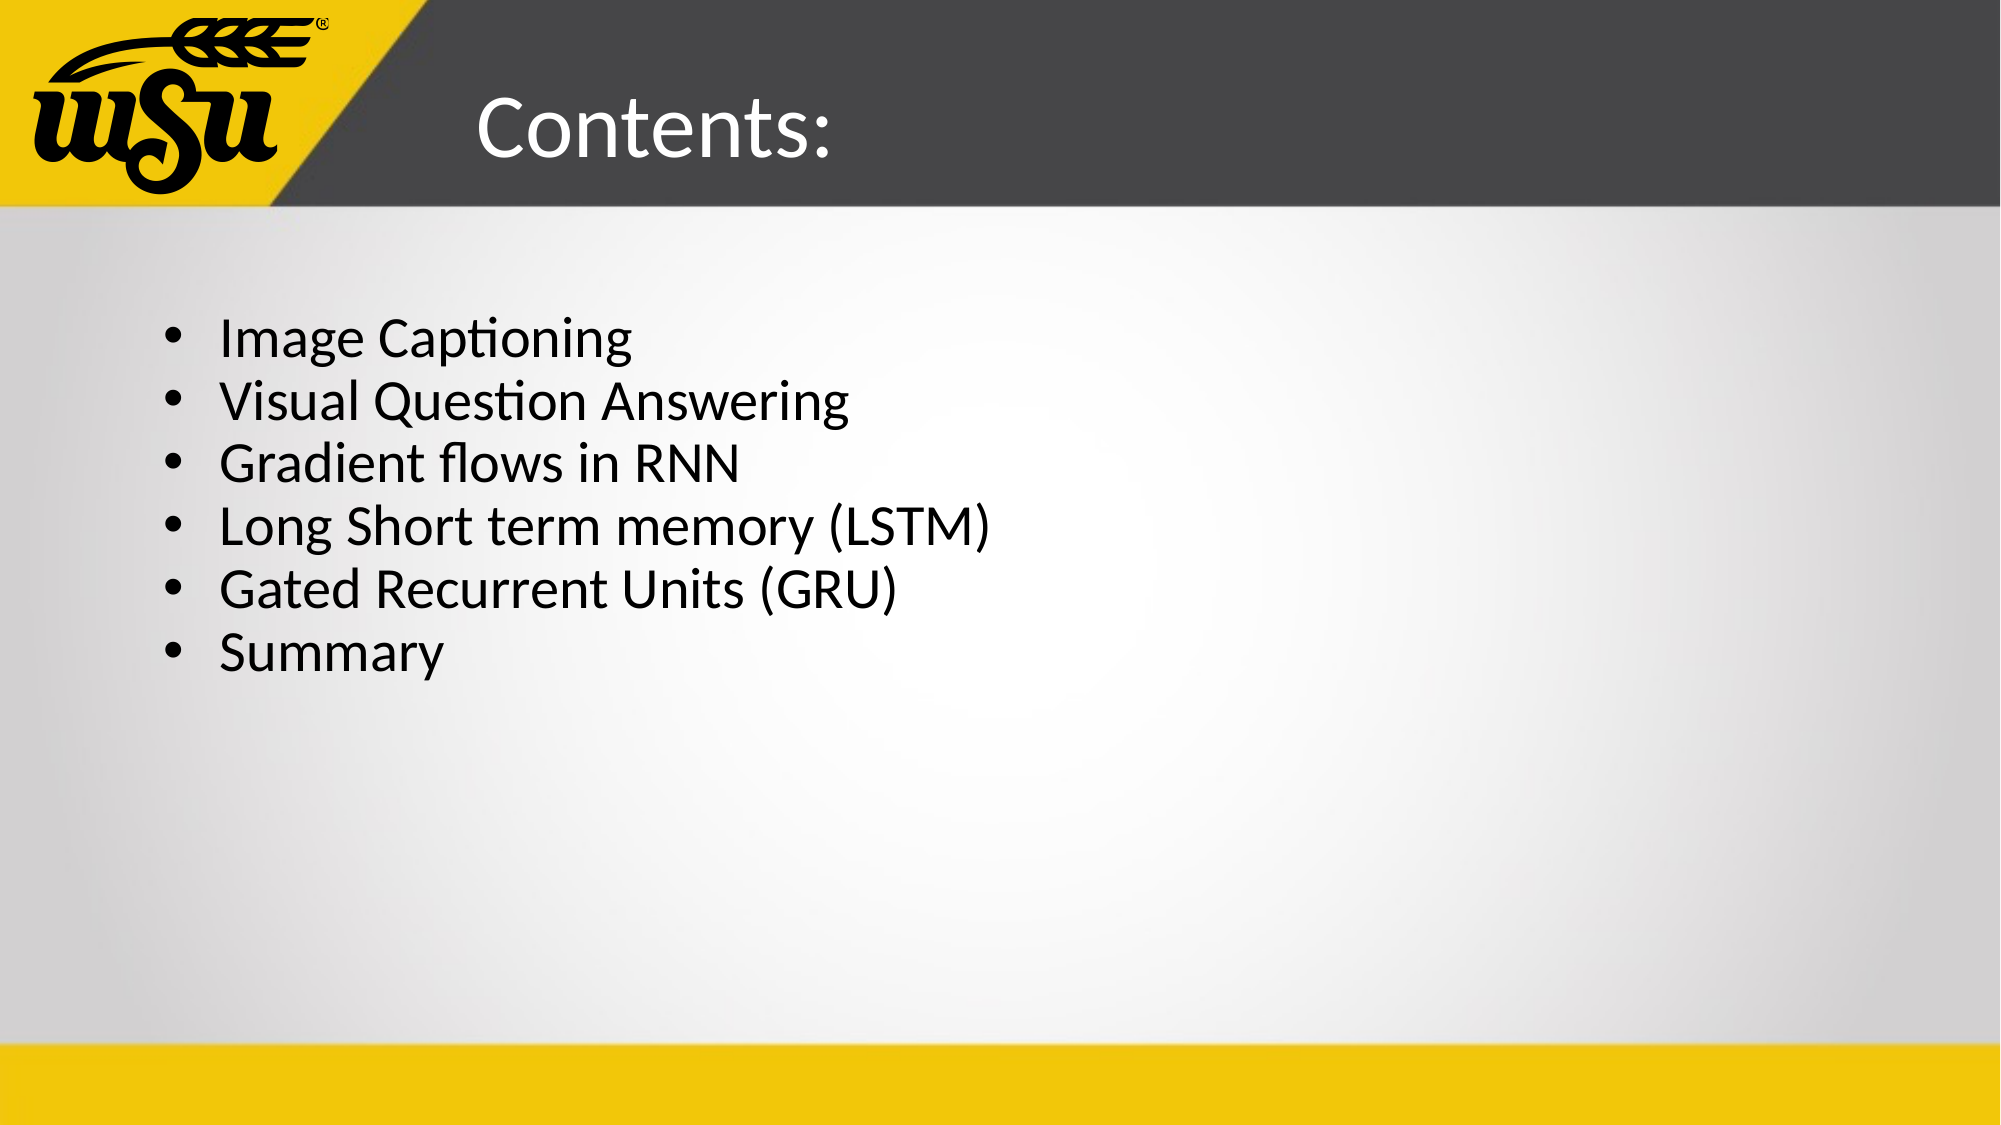

# Contents:
Image Captioning
Visual Question Answering
Gradient flows in RNN
Long Short term memory (LSTM)
Gated Recurrent Units (GRU)
Summary